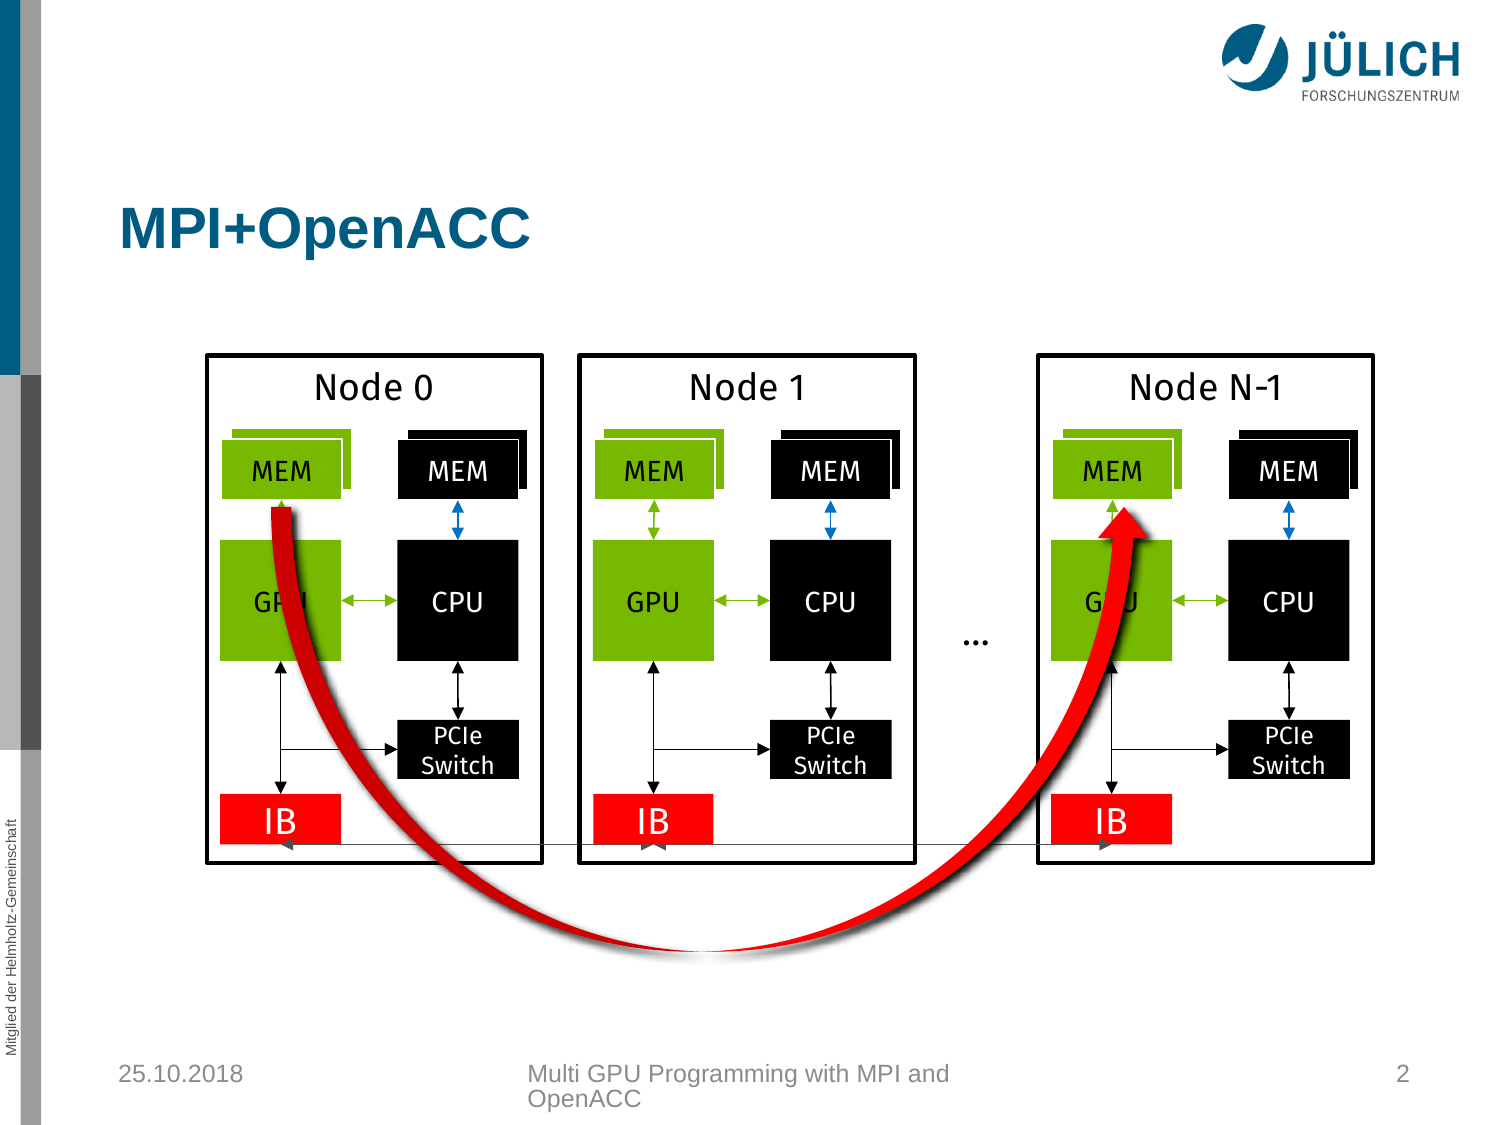

# MPI+OpenACC
Node 0
MEM
MEM
MEM
MEM
GPU
CPU
PCIe
Switch
IB
Node 1
MEM
MEM
MEM
MEM
GPU
CPU
PCIe
Switch
IB
Node N-1
MEM
MEM
MEM
MEM
GPU
CPU
PCIe
Switch
IB

…
25.10.2018
Multi GPU Programming with MPI and OpenACC
2